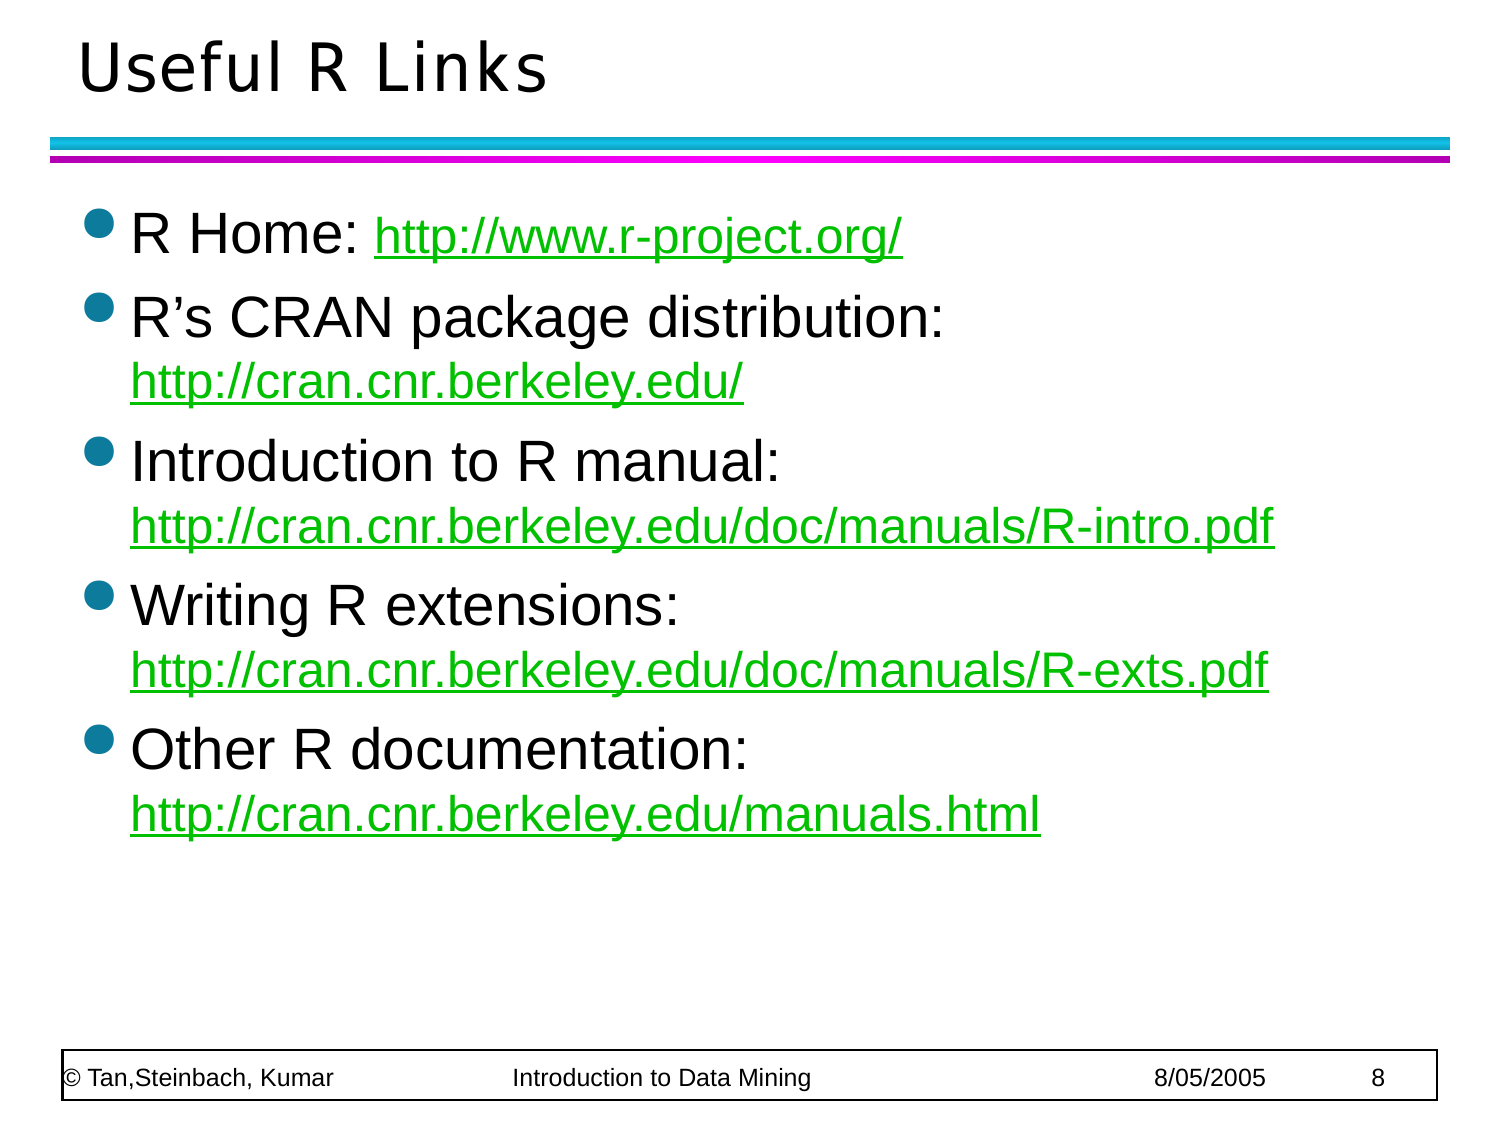

# Useful R Links
R Home: http://www.r-project.org/
R’s CRAN package distribution: http://cran.cnr.berkeley.edu/
Introduction to R manual: http://cran.cnr.berkeley.edu/doc/manuals/R-intro.pdf
Writing R extensions: http://cran.cnr.berkeley.edu/doc/manuals/R-exts.pdf
Other R documentation: http://cran.cnr.berkeley.edu/manuals.html